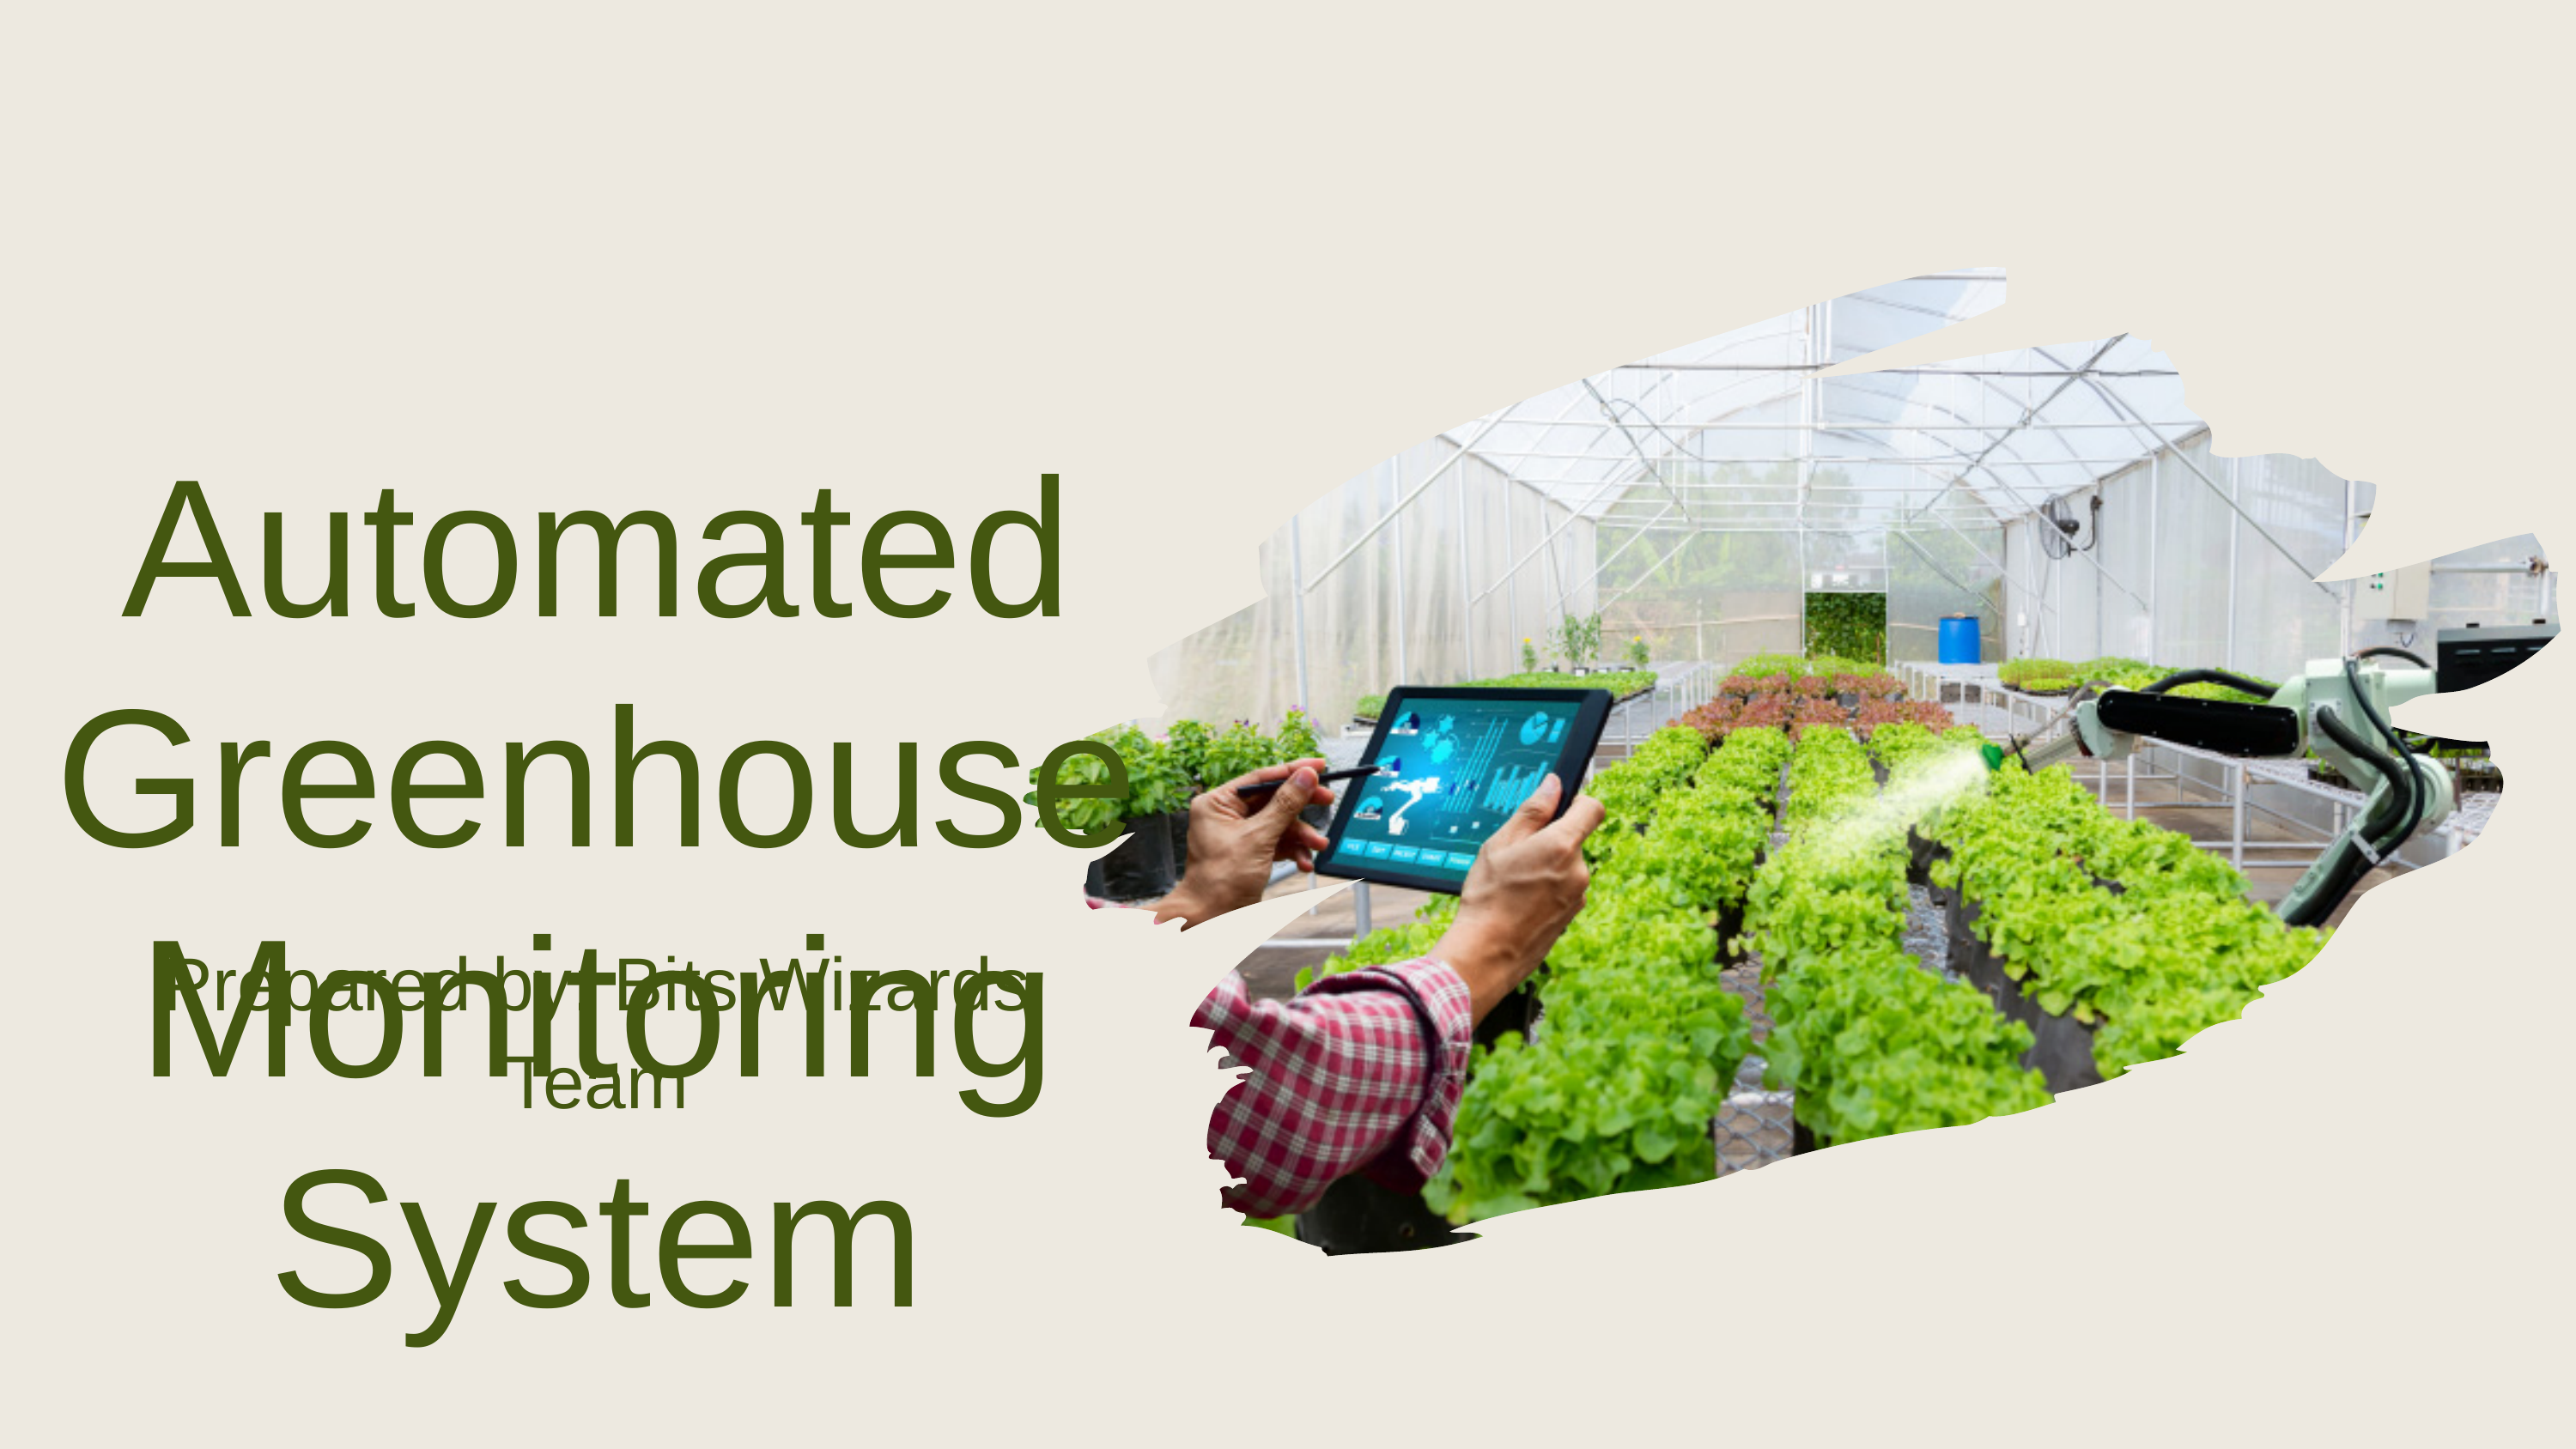

Automated Greenhouse Monitoring System
Prepared by: Bits Wizards Team